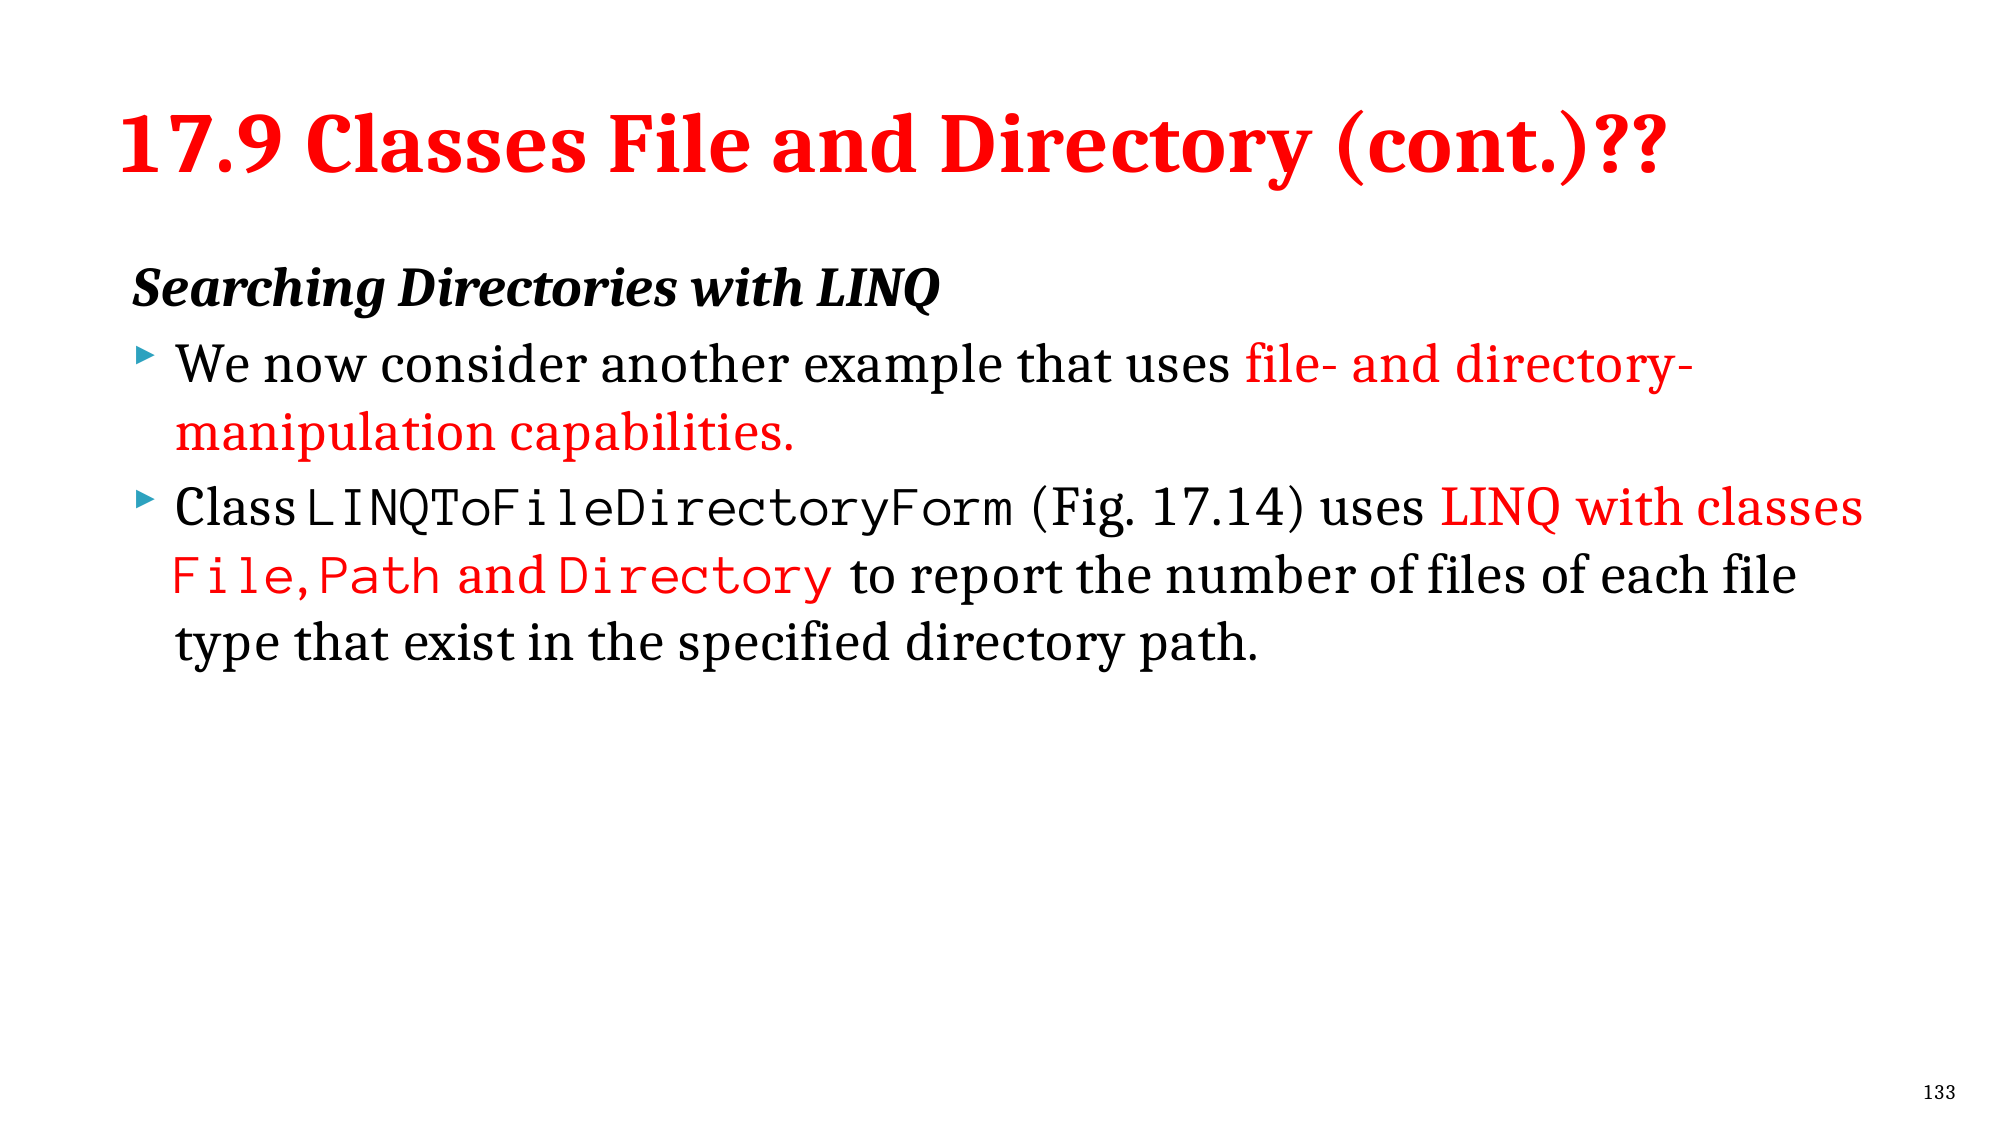

# 17.9 Classes File and Directory (cont.)??
Searching Directories with LINQ
We now consider another example that uses file- and directory-manipulation capabilities.
Class LINQToFileDirectoryForm (Fig. 17.14) uses LINQ with classes File, Path and Directory to report the number of files of each file type that exist in the specified directory path.
133